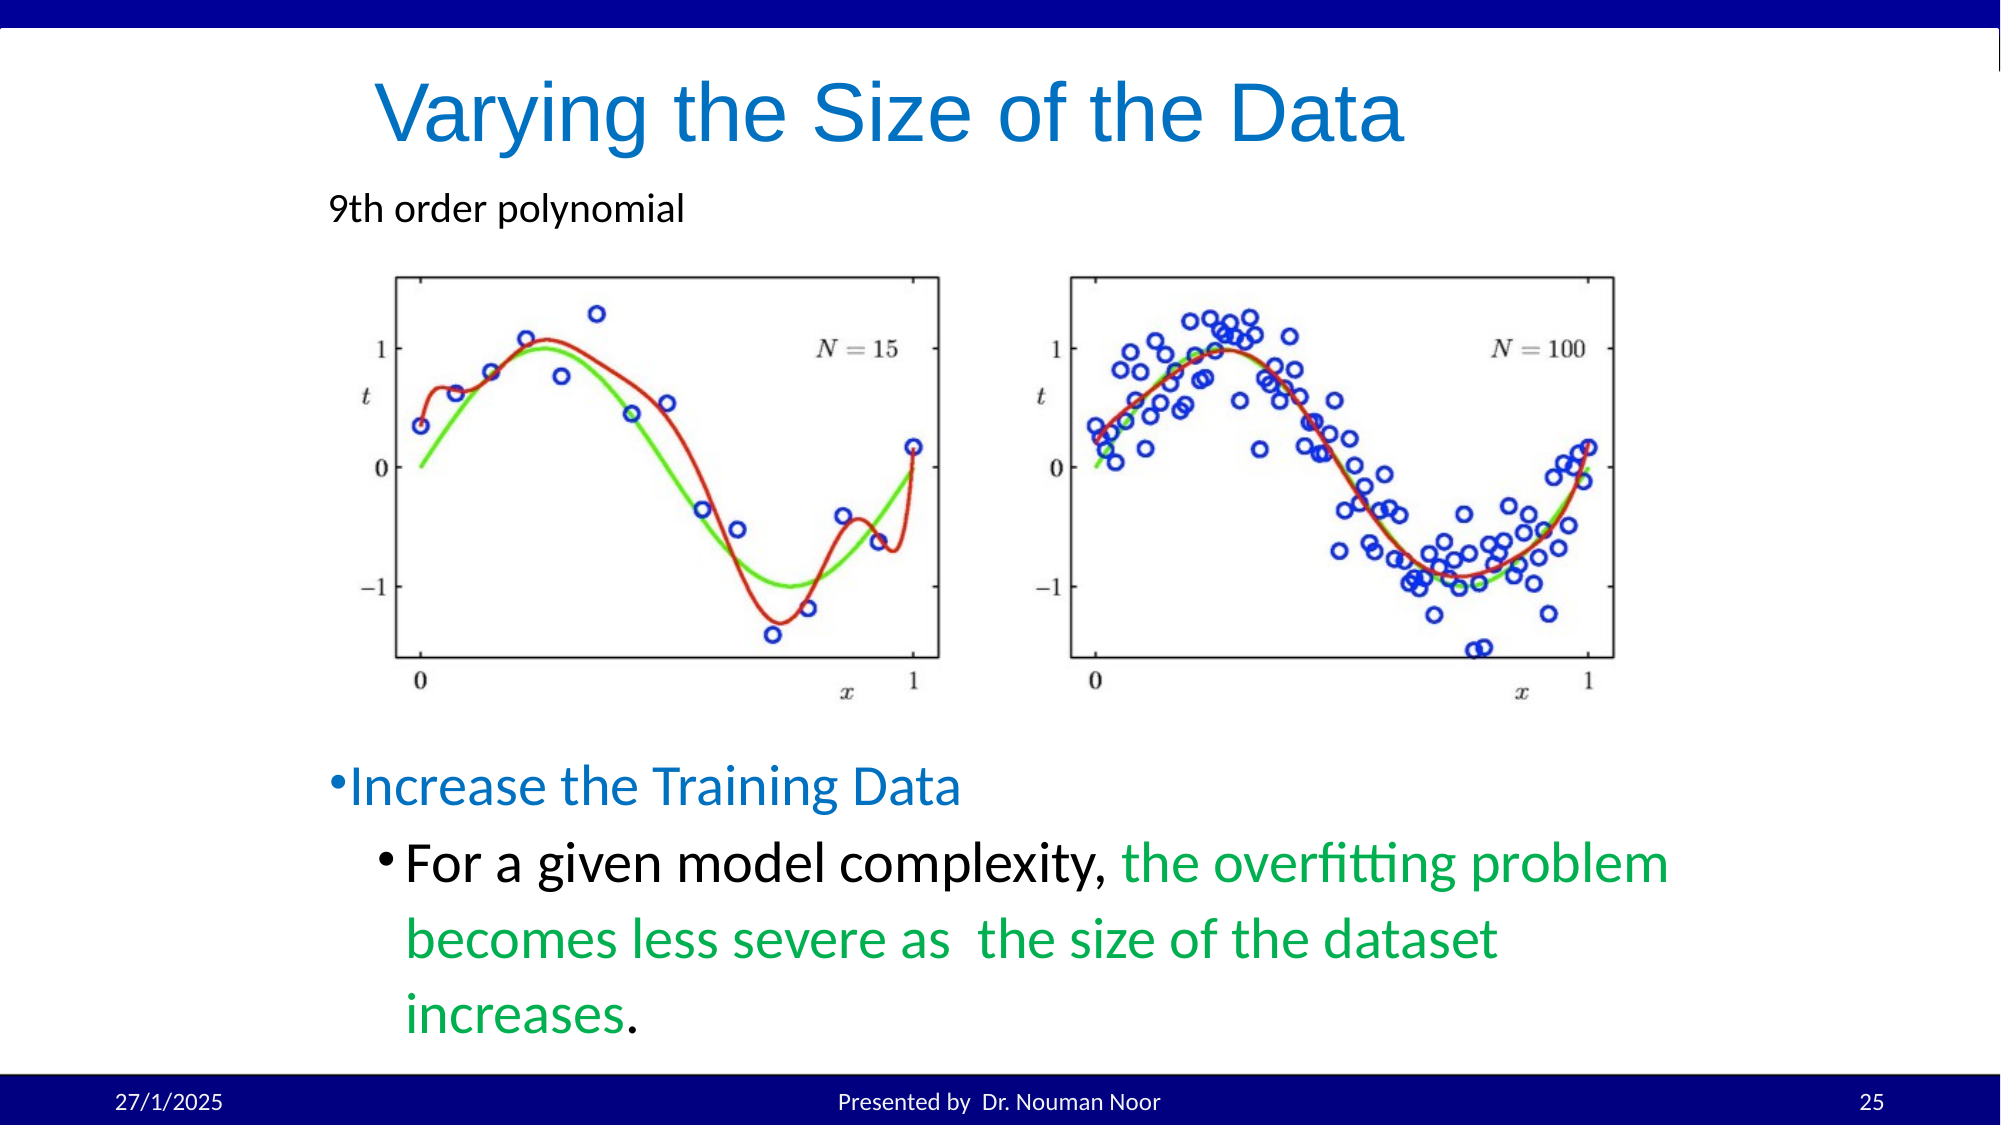

# Varying the Size of the Data
9th order polynomial

Increase the Training Data
For a given model complexity, the overfitting problem becomes less severe as  the size of the dataset increases.
27/1/2025
Presented by  Dr. Nouman Noor
25